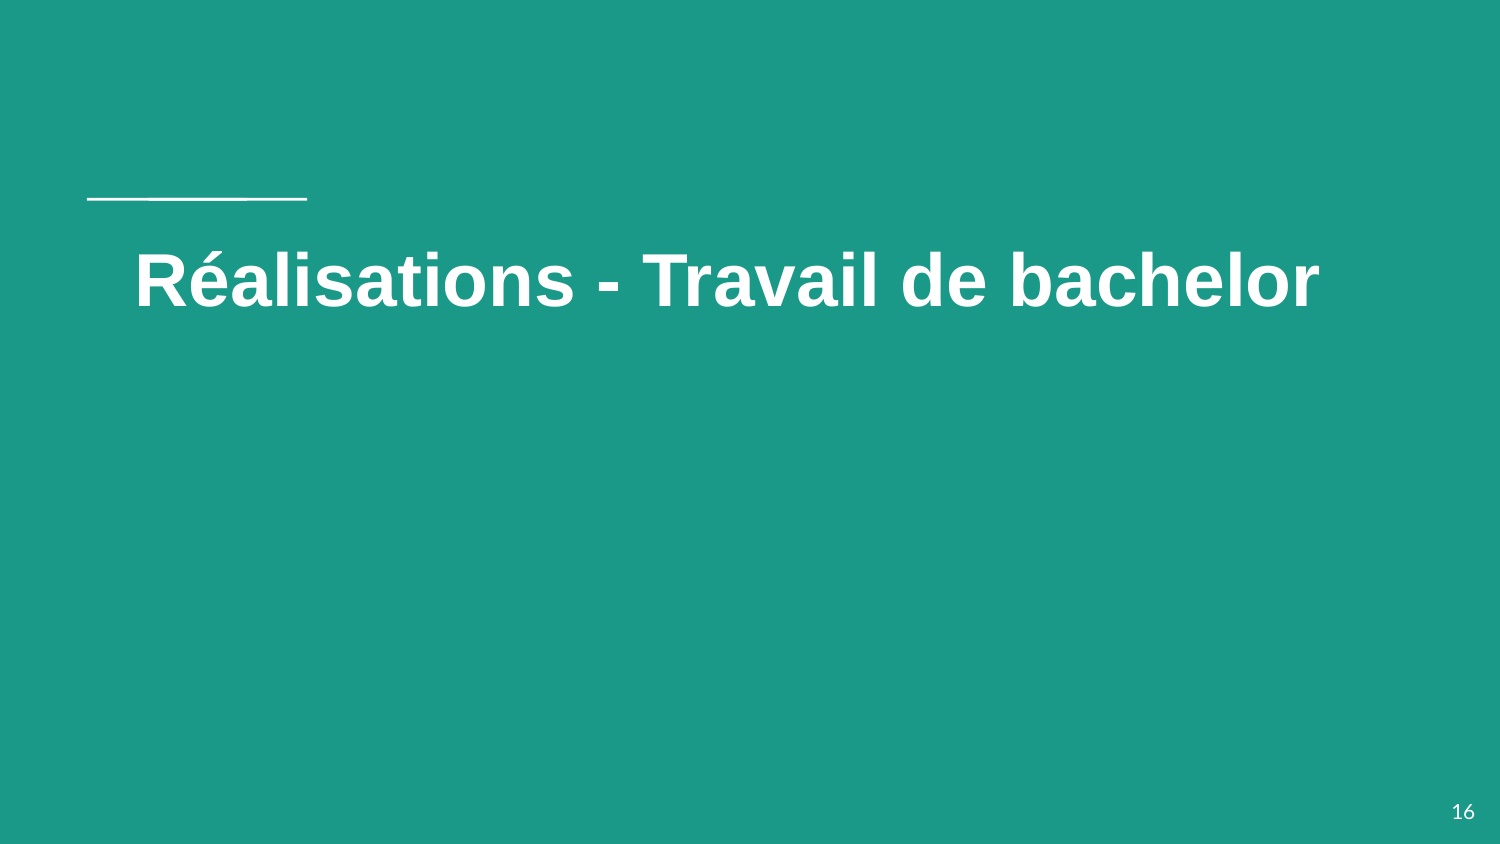

# Réalisations - Travail de bachelor
16